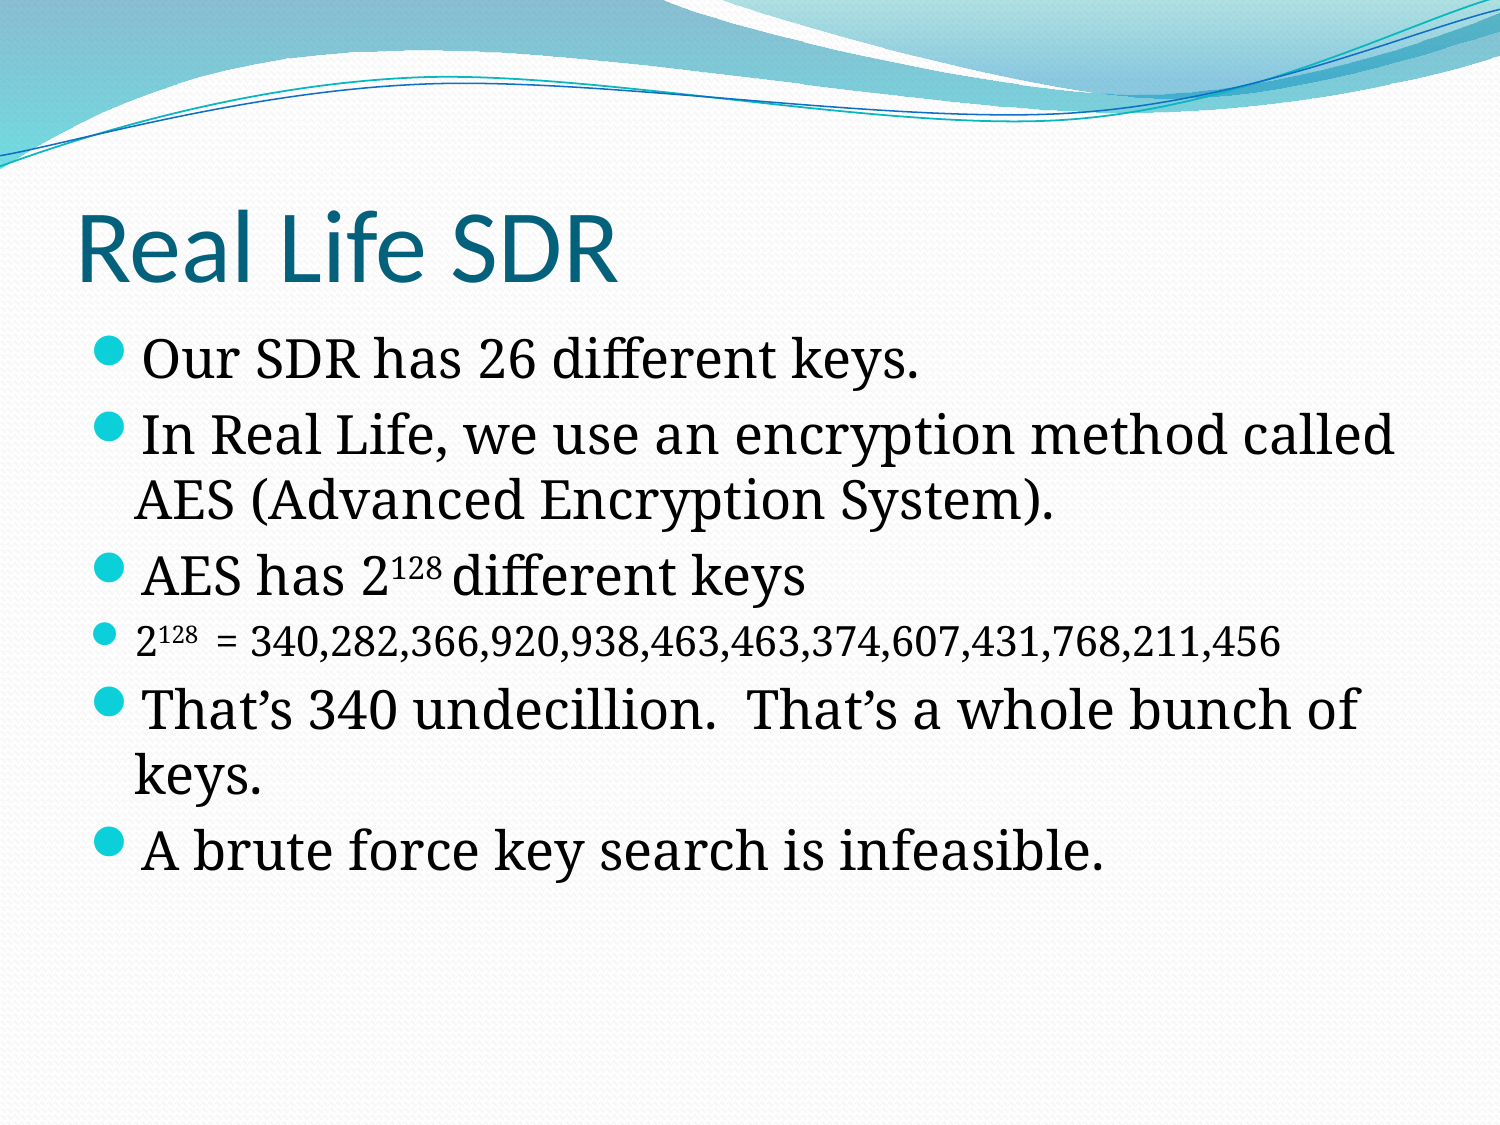

# Real Life SDR
Our SDR has 26 different keys.
In Real Life, we use an encryption method called AES (Advanced Encryption System).
AES has 2128 different keys
2128  = 340,282,366,920,938,463,463,374,607,431,768,211,456
That’s 340 undecillion.  That’s a whole bunch of keys.
A brute force key search is infeasible.